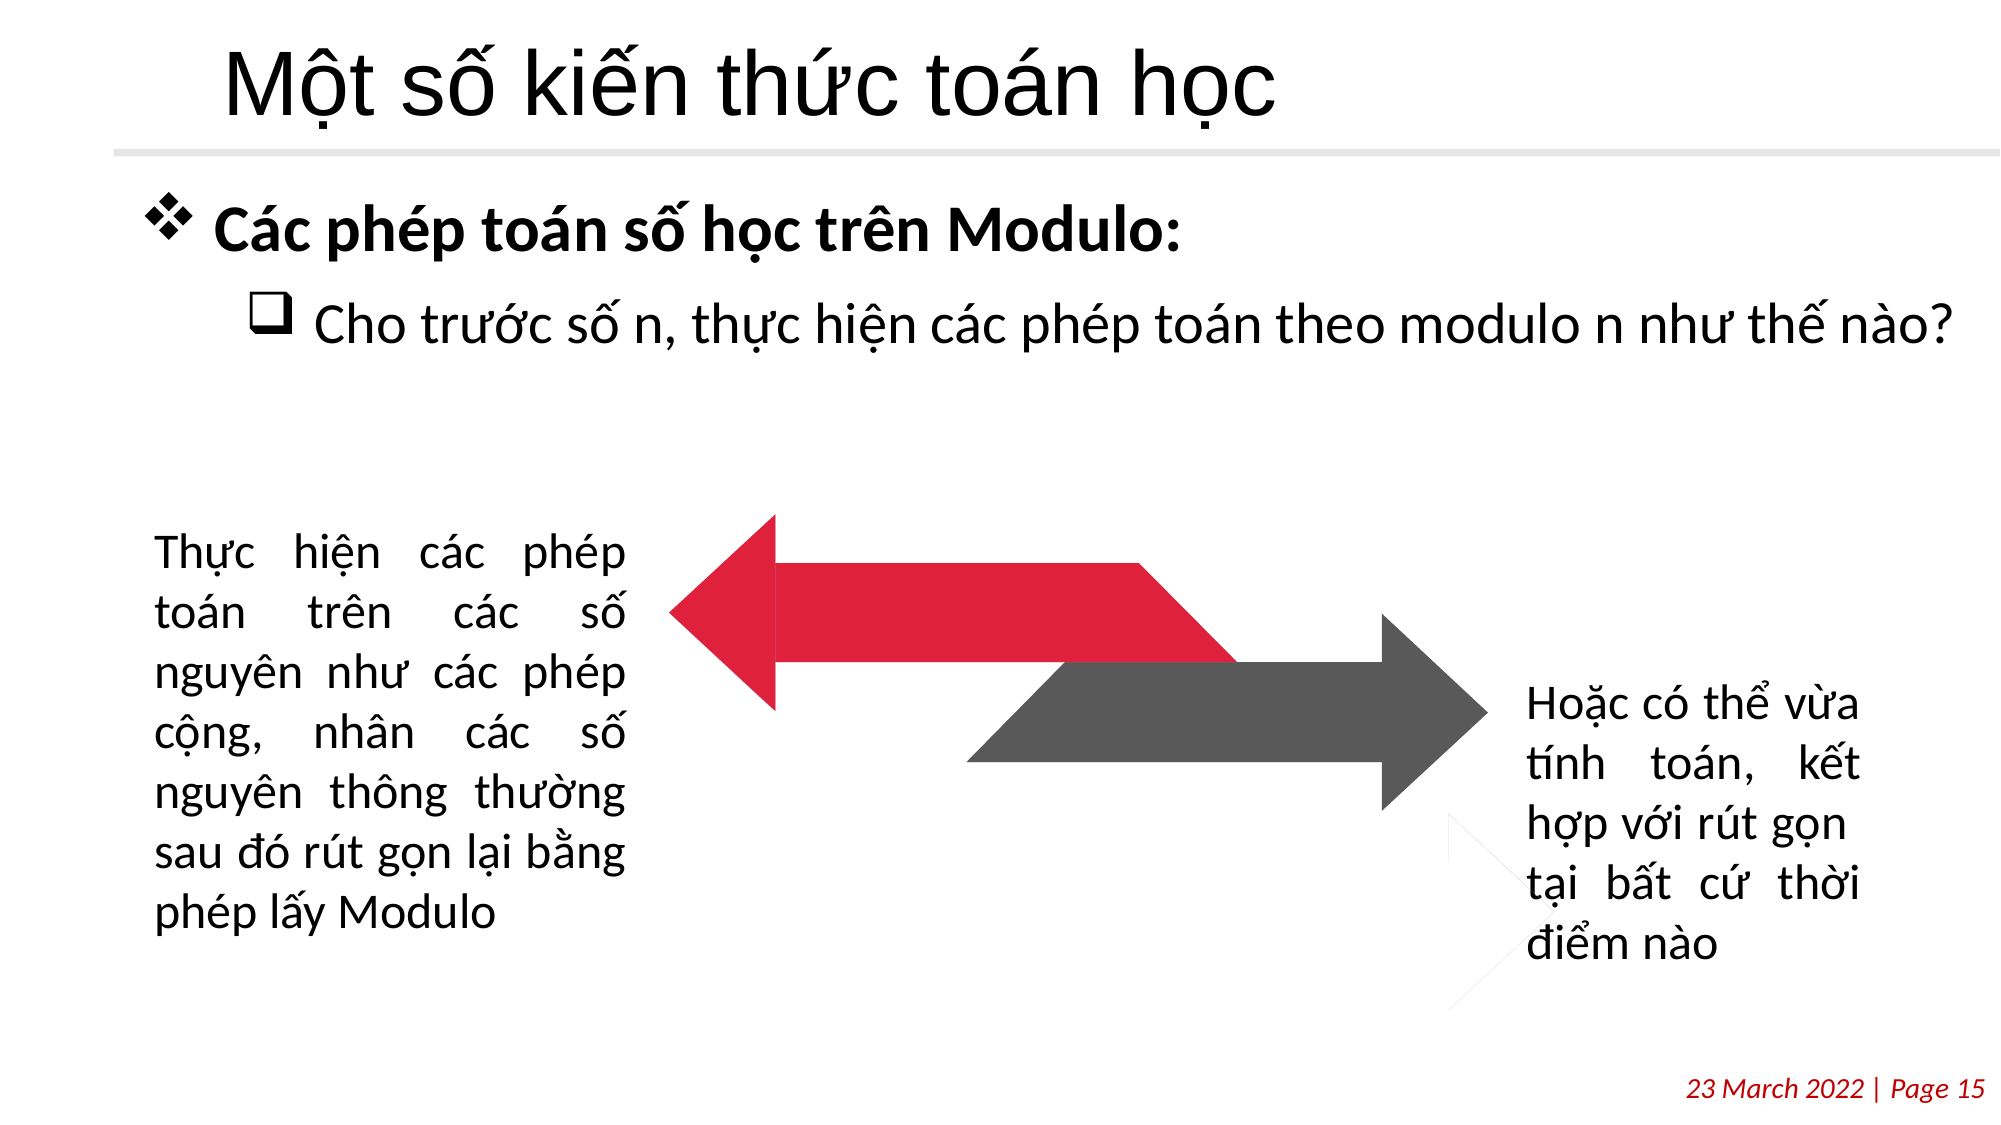

# Một số kiến thức toán học
Các phép toán số học trên Modulo:
Cho trước số n, thực hiện các phép toán theo modulo n như thế nào?

Thực hiện các phép toán trên các số nguyên như các phép cộng, nhân các số nguyên thông thường sau đó rút gọn lại bằng phép lấy Modulo

Hoặc có thể vừa tính toán, kết hợp với rút gọn  tại bất cứ thời điểm nào